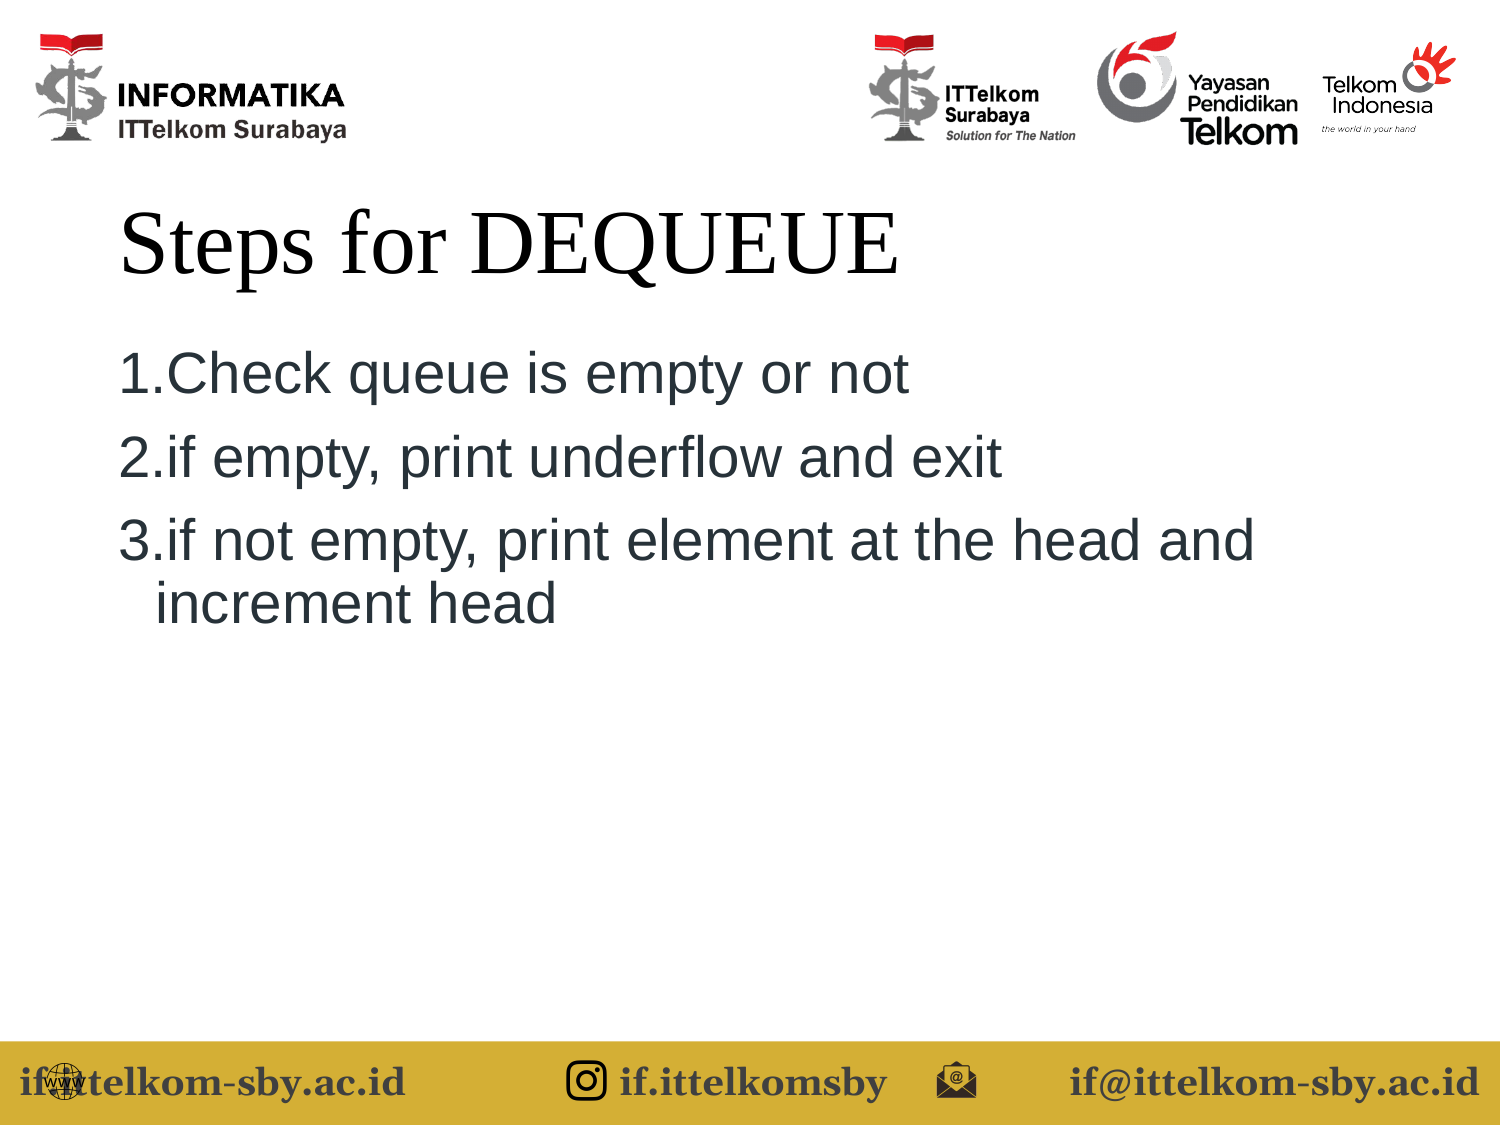

# Steps for DEQUEUE
Check queue is empty or not
if empty, print underflow and exit
if not empty, print element at the head and increment head